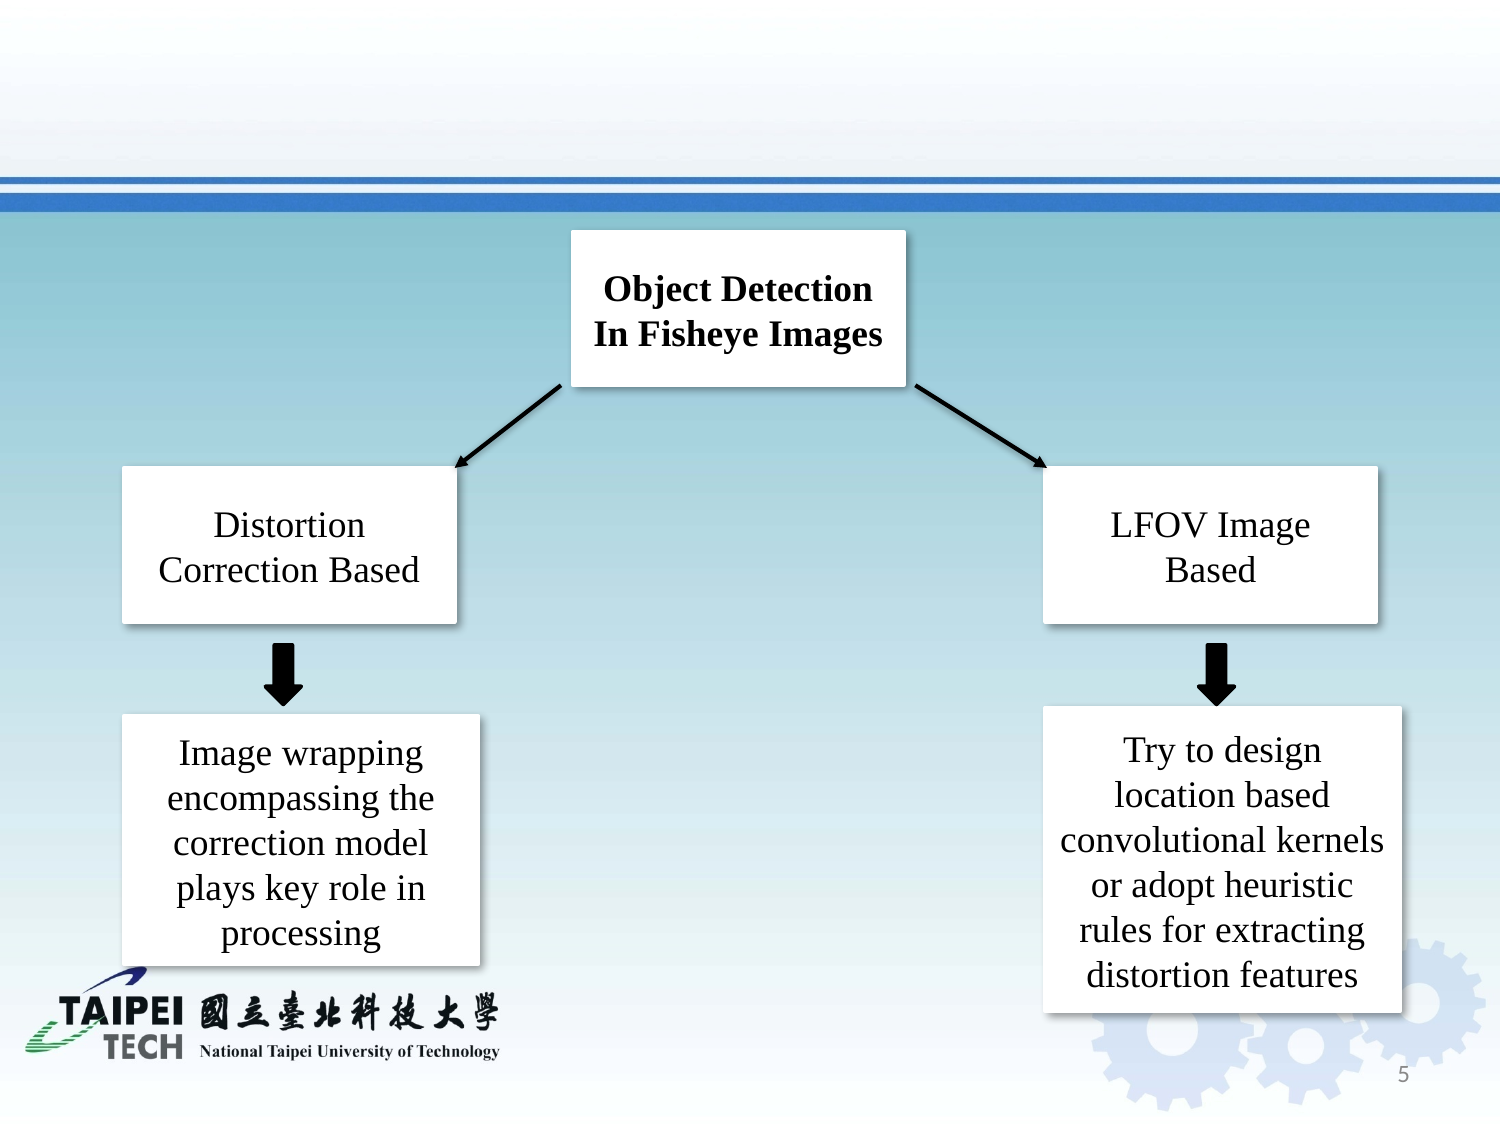

#

Object Detection In Fisheye Images
Distortion Correction Based
LFOV Image Based

Try to design location based convolutional kernels or adopt heuristic rules for extracting distortion features
Image wrapping encompassing the correction model plays key role in processing
5